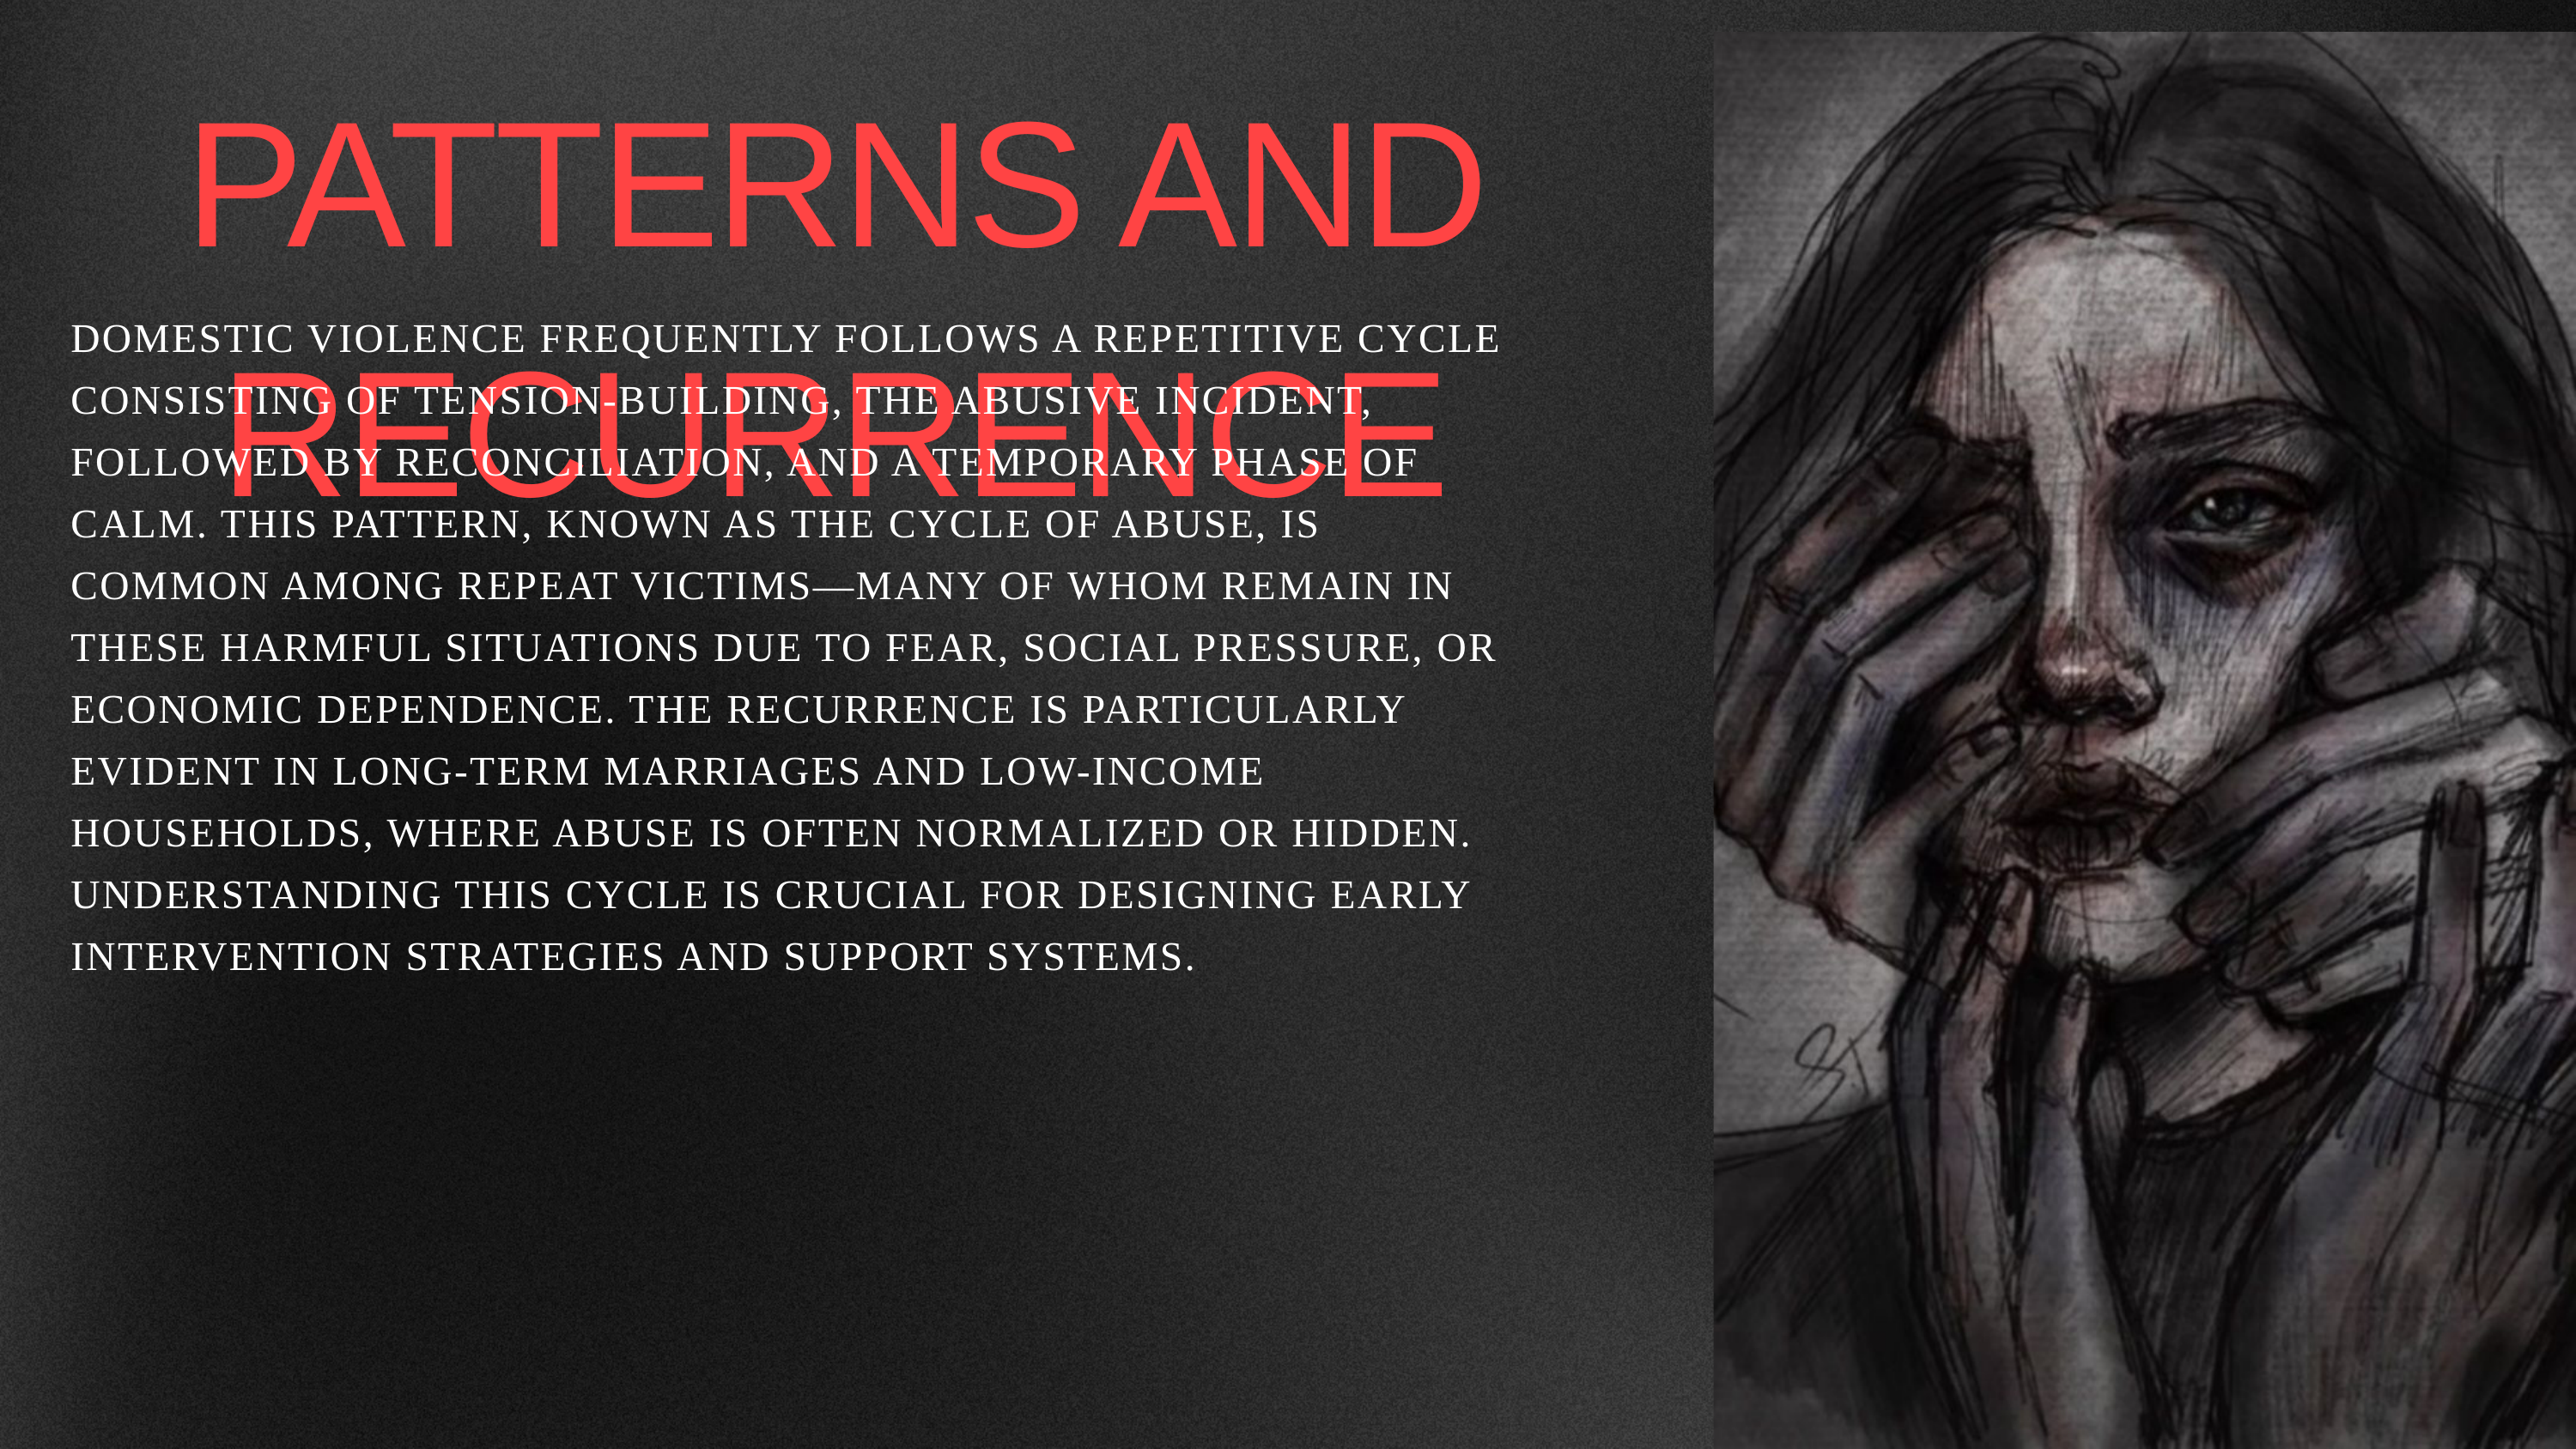

PATTERNS AND RECURRENCE
DOMESTIC VIOLENCE FREQUENTLY FOLLOWS A REPETITIVE CYCLE CONSISTING OF TENSION-BUILDING, THE ABUSIVE INCIDENT, FOLLOWED BY RECONCILIATION, AND A TEMPORARY PHASE OF CALM. THIS PATTERN, KNOWN AS THE CYCLE OF ABUSE, IS COMMON AMONG REPEAT VICTIMS—MANY OF WHOM REMAIN IN THESE HARMFUL SITUATIONS DUE TO FEAR, SOCIAL PRESSURE, OR ECONOMIC DEPENDENCE. THE RECURRENCE IS PARTICULARLY EVIDENT IN LONG-TERM MARRIAGES AND LOW-INCOME HOUSEHOLDS, WHERE ABUSE IS OFTEN NORMALIZED OR HIDDEN. UNDERSTANDING THIS CYCLE IS CRUCIAL FOR DESIGNING EARLY INTERVENTION STRATEGIES AND SUPPORT SYSTEMS.